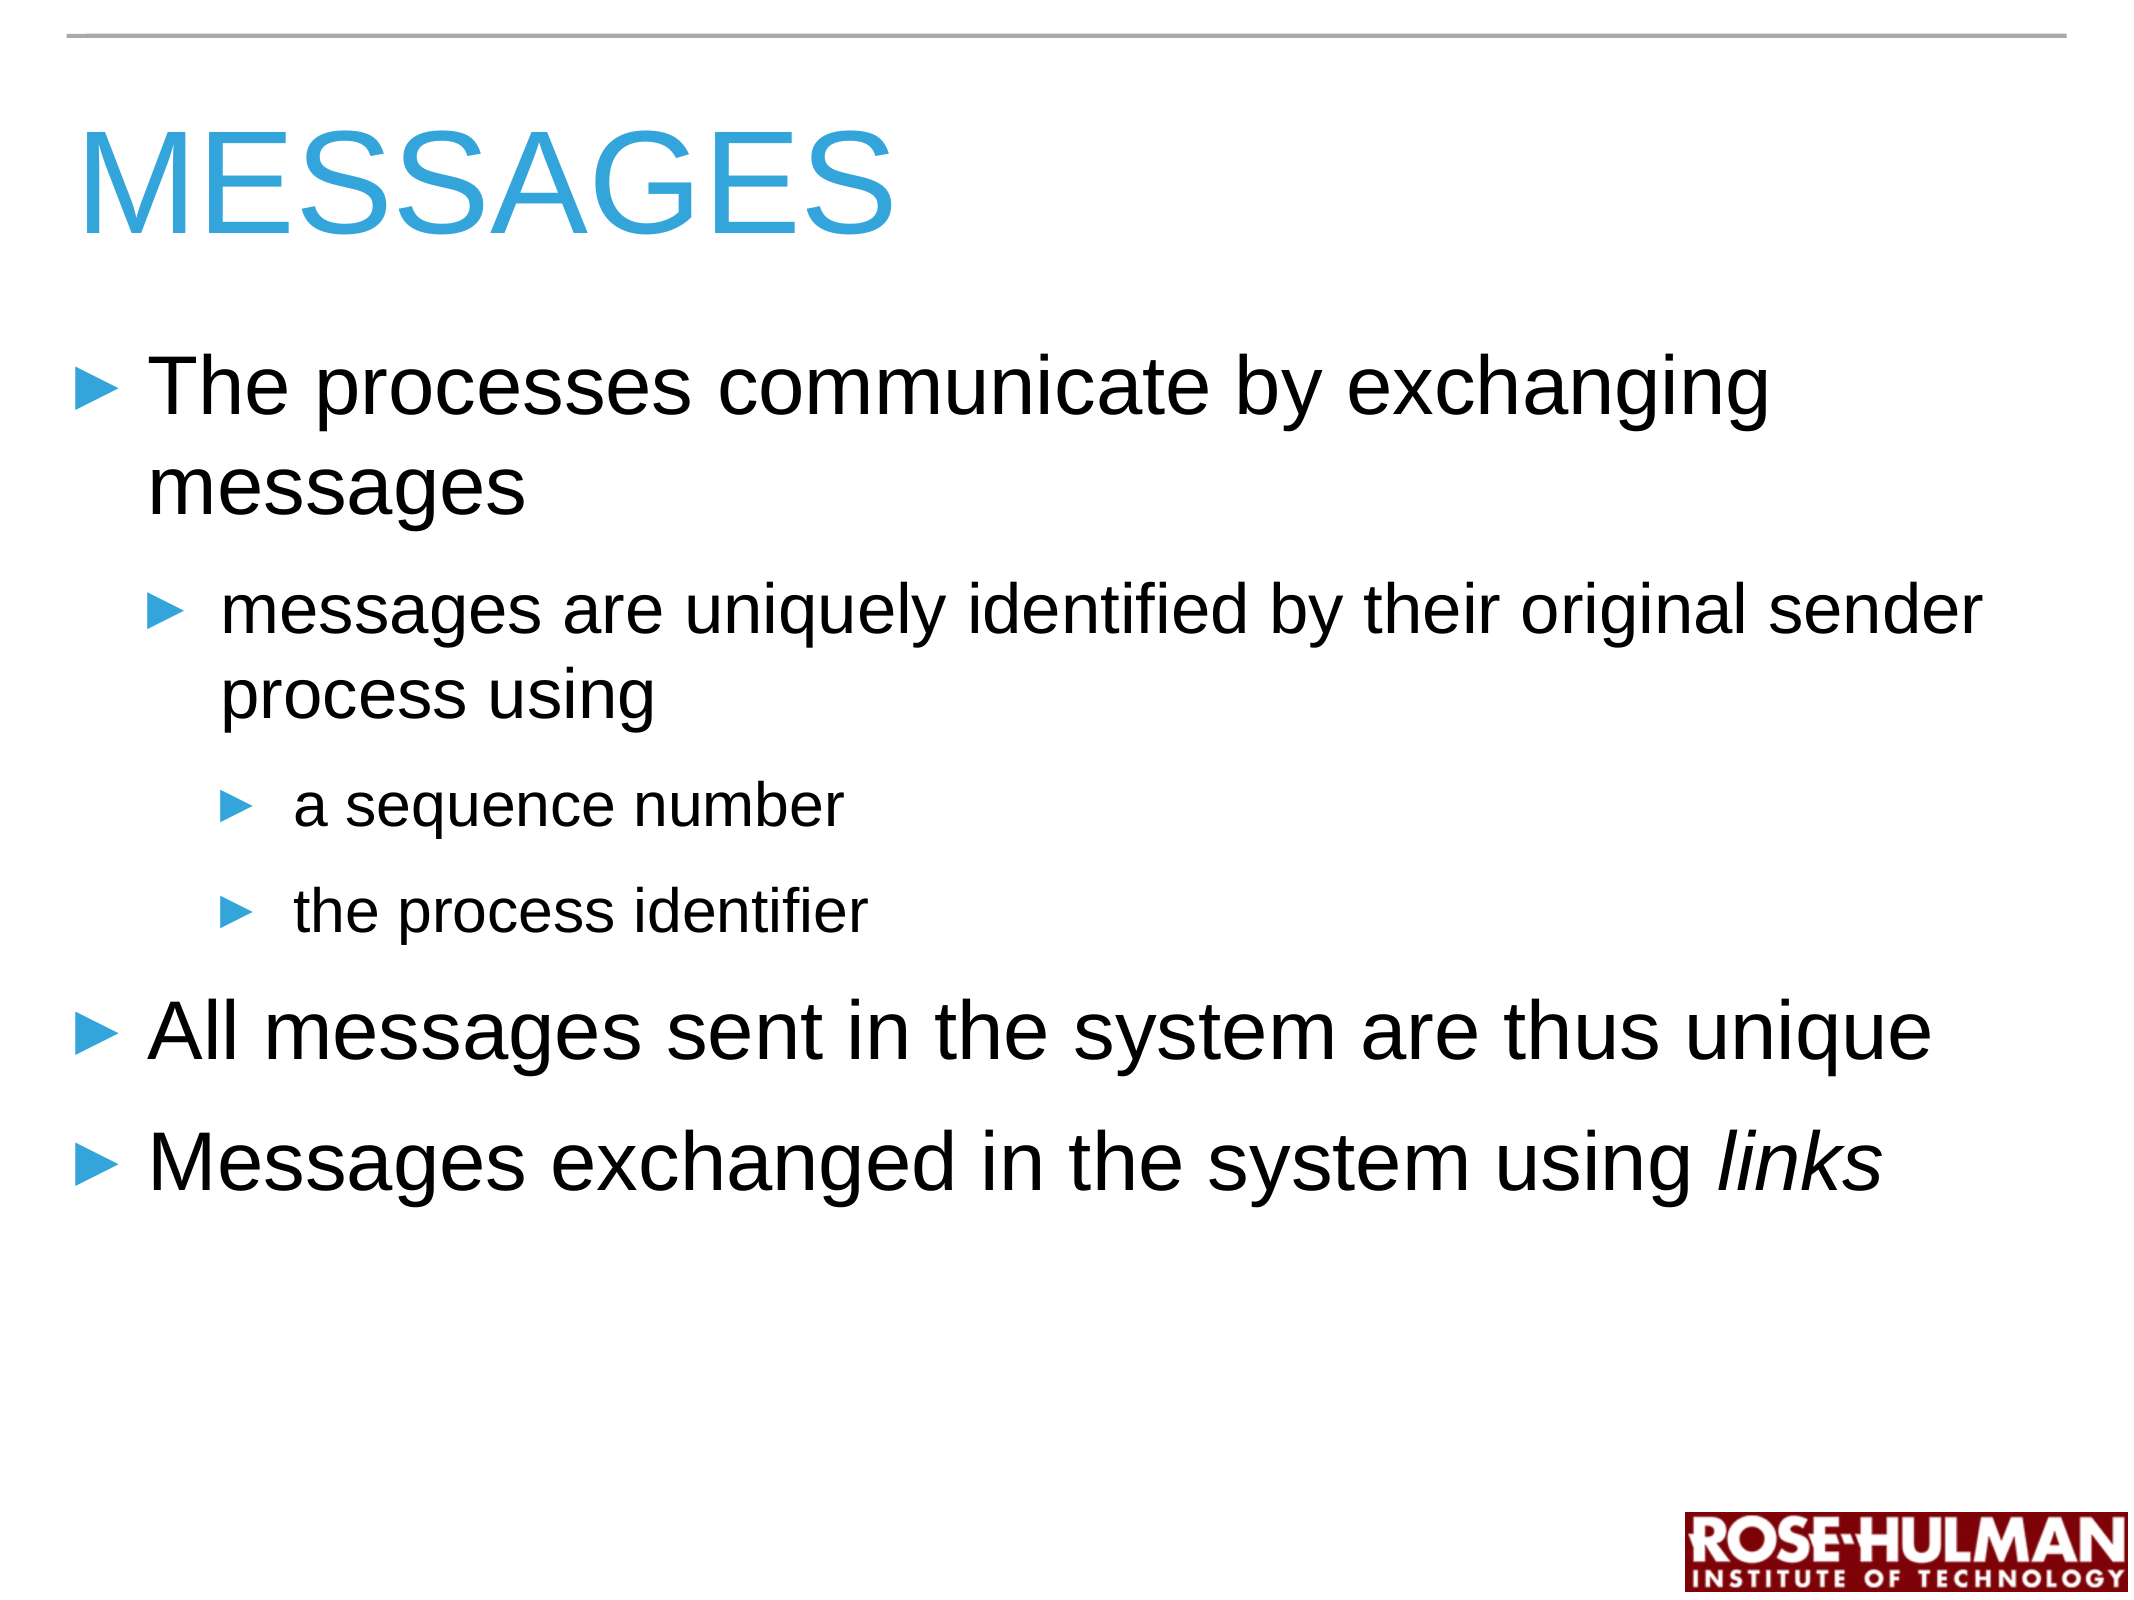

# messages
The processes communicate by exchanging messages
messages are uniquely identified by their original sender process using
a sequence number
the process identifier
All messages sent in the system are thus unique
Messages exchanged in the system using links
7